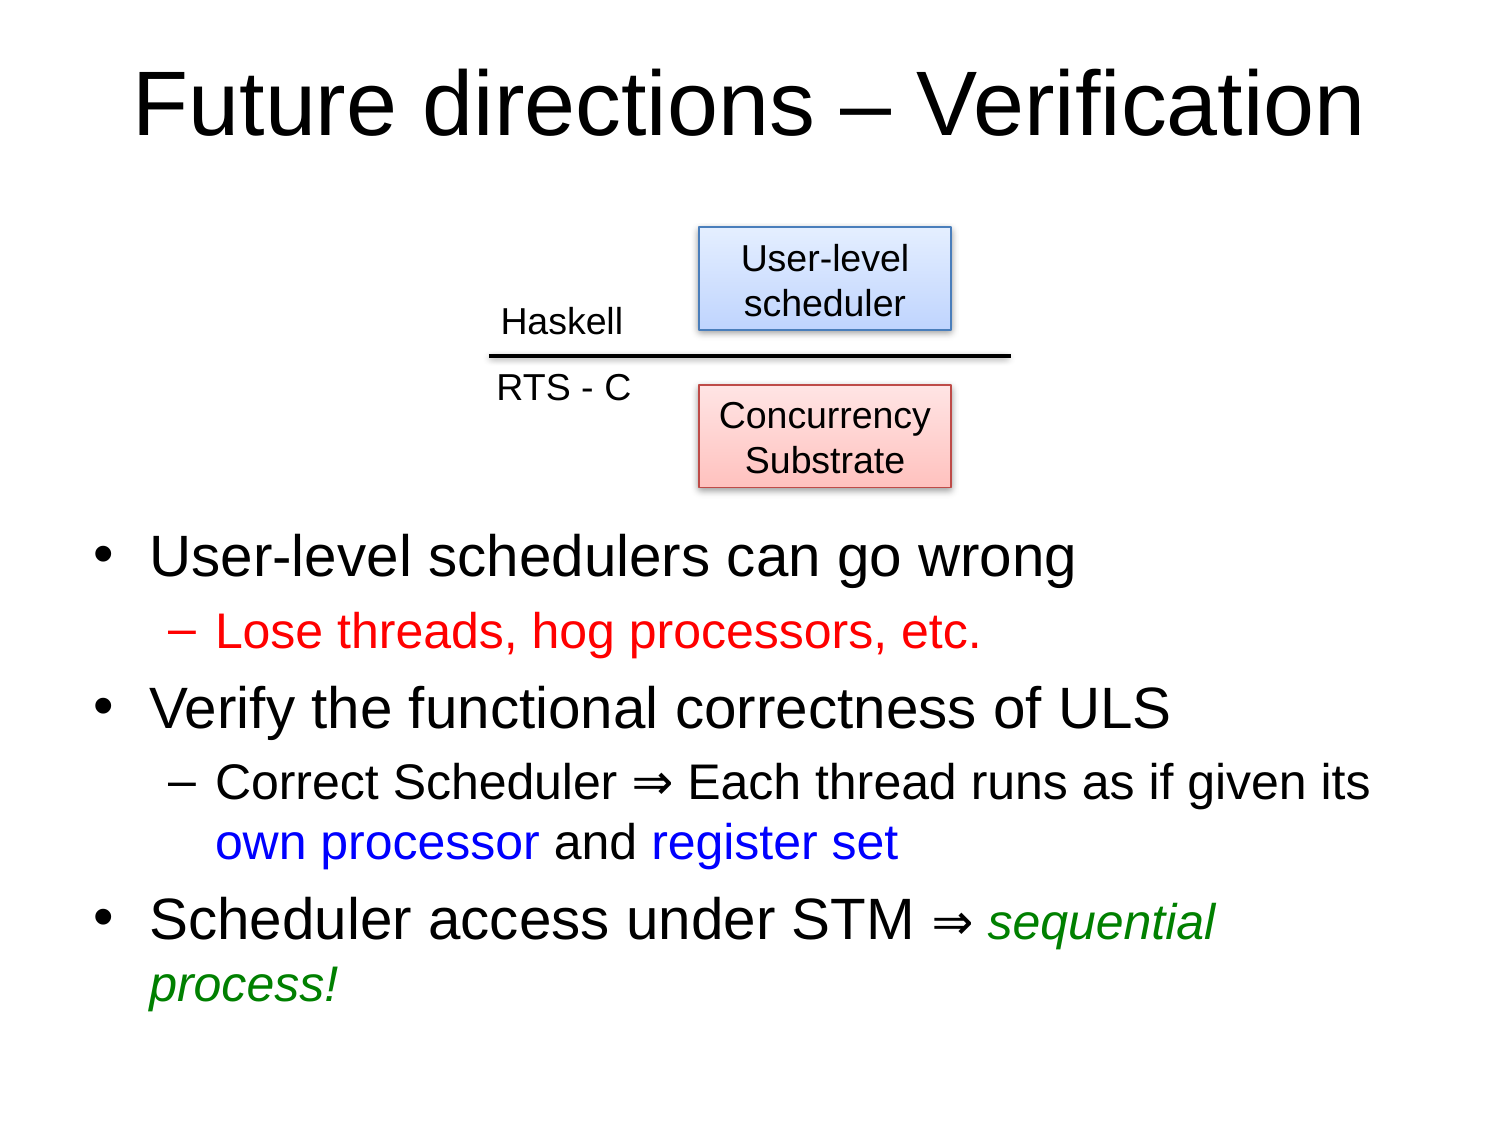

Future directions – Verification
User-level
scheduler
Haskell
RTS - C
Concurrency Substrate
User-level schedulers can go wrong
Lose threads, hog processors, etc.
Verify the functional correctness of ULS
Correct Scheduler ⇒ Each thread runs as if given its own processor and register set
Scheduler access under STM ⇒ sequential process!